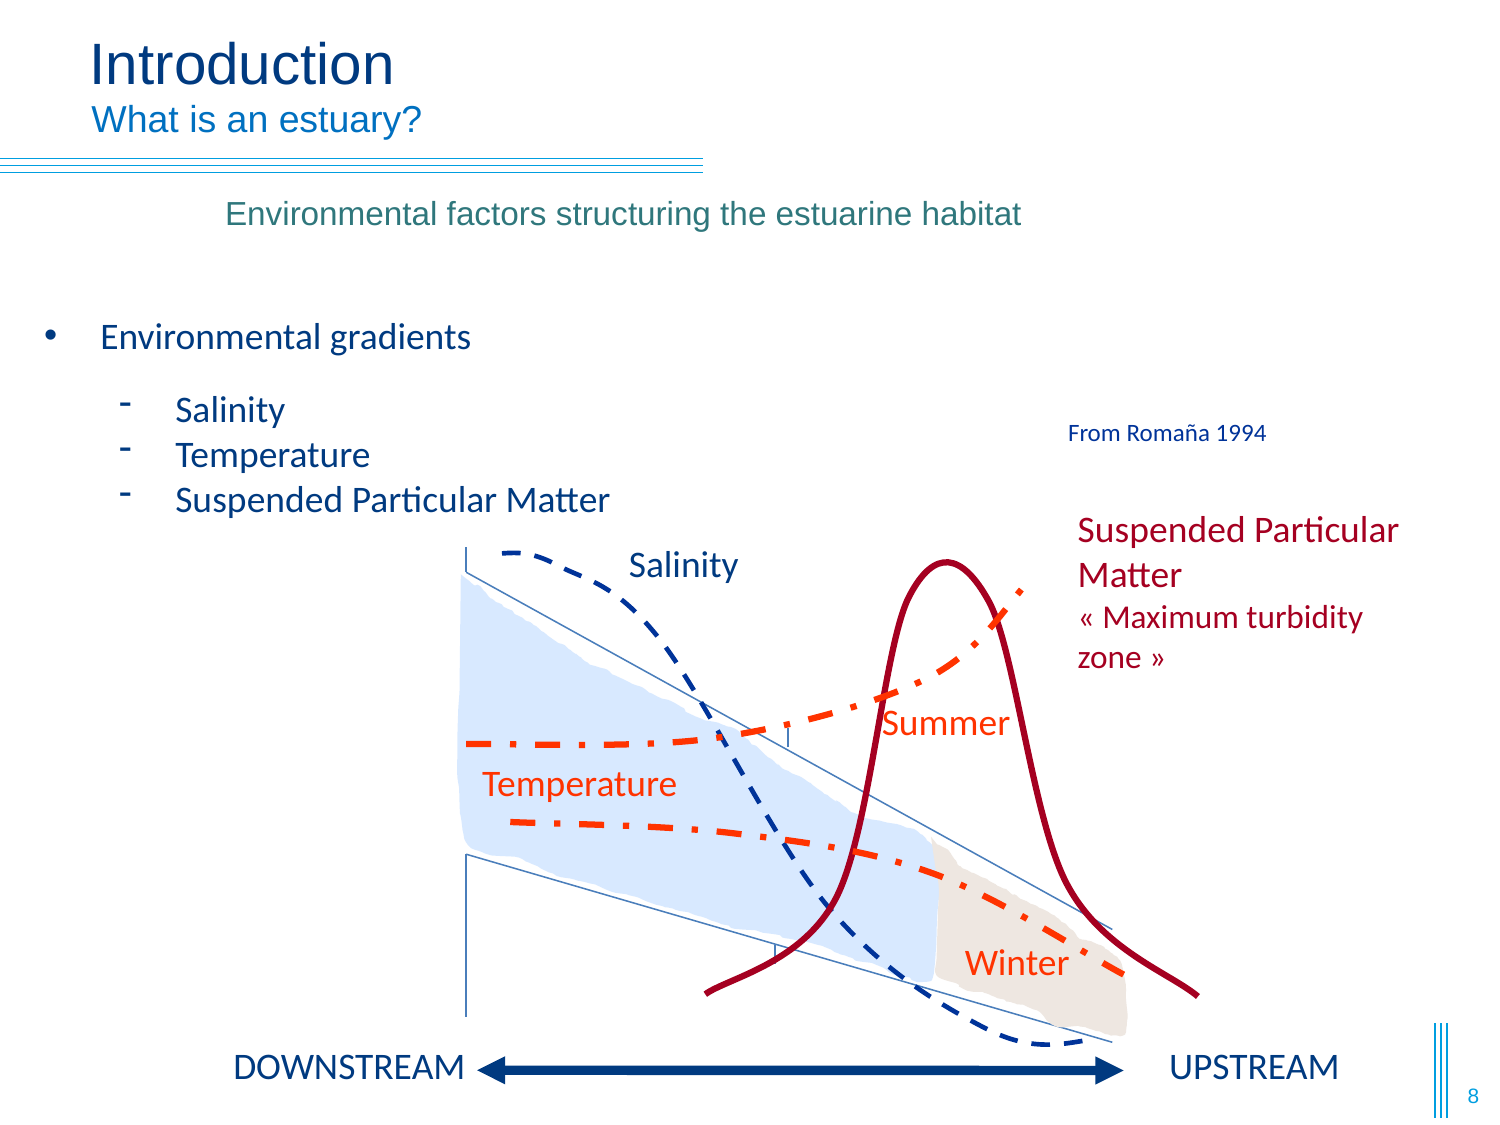

# Introduction
What is an estuary?
Environmental factors structuring the estuarine habitat
Environmental gradients

Salinity
Temperature
Suspended Particular Matter

From Romaña 1994
DOWNSTREAM
UPSTREAM

Suspended Particular Matter
« Maximum turbidity zone »

Salinity

Summer
Temperature

Winter